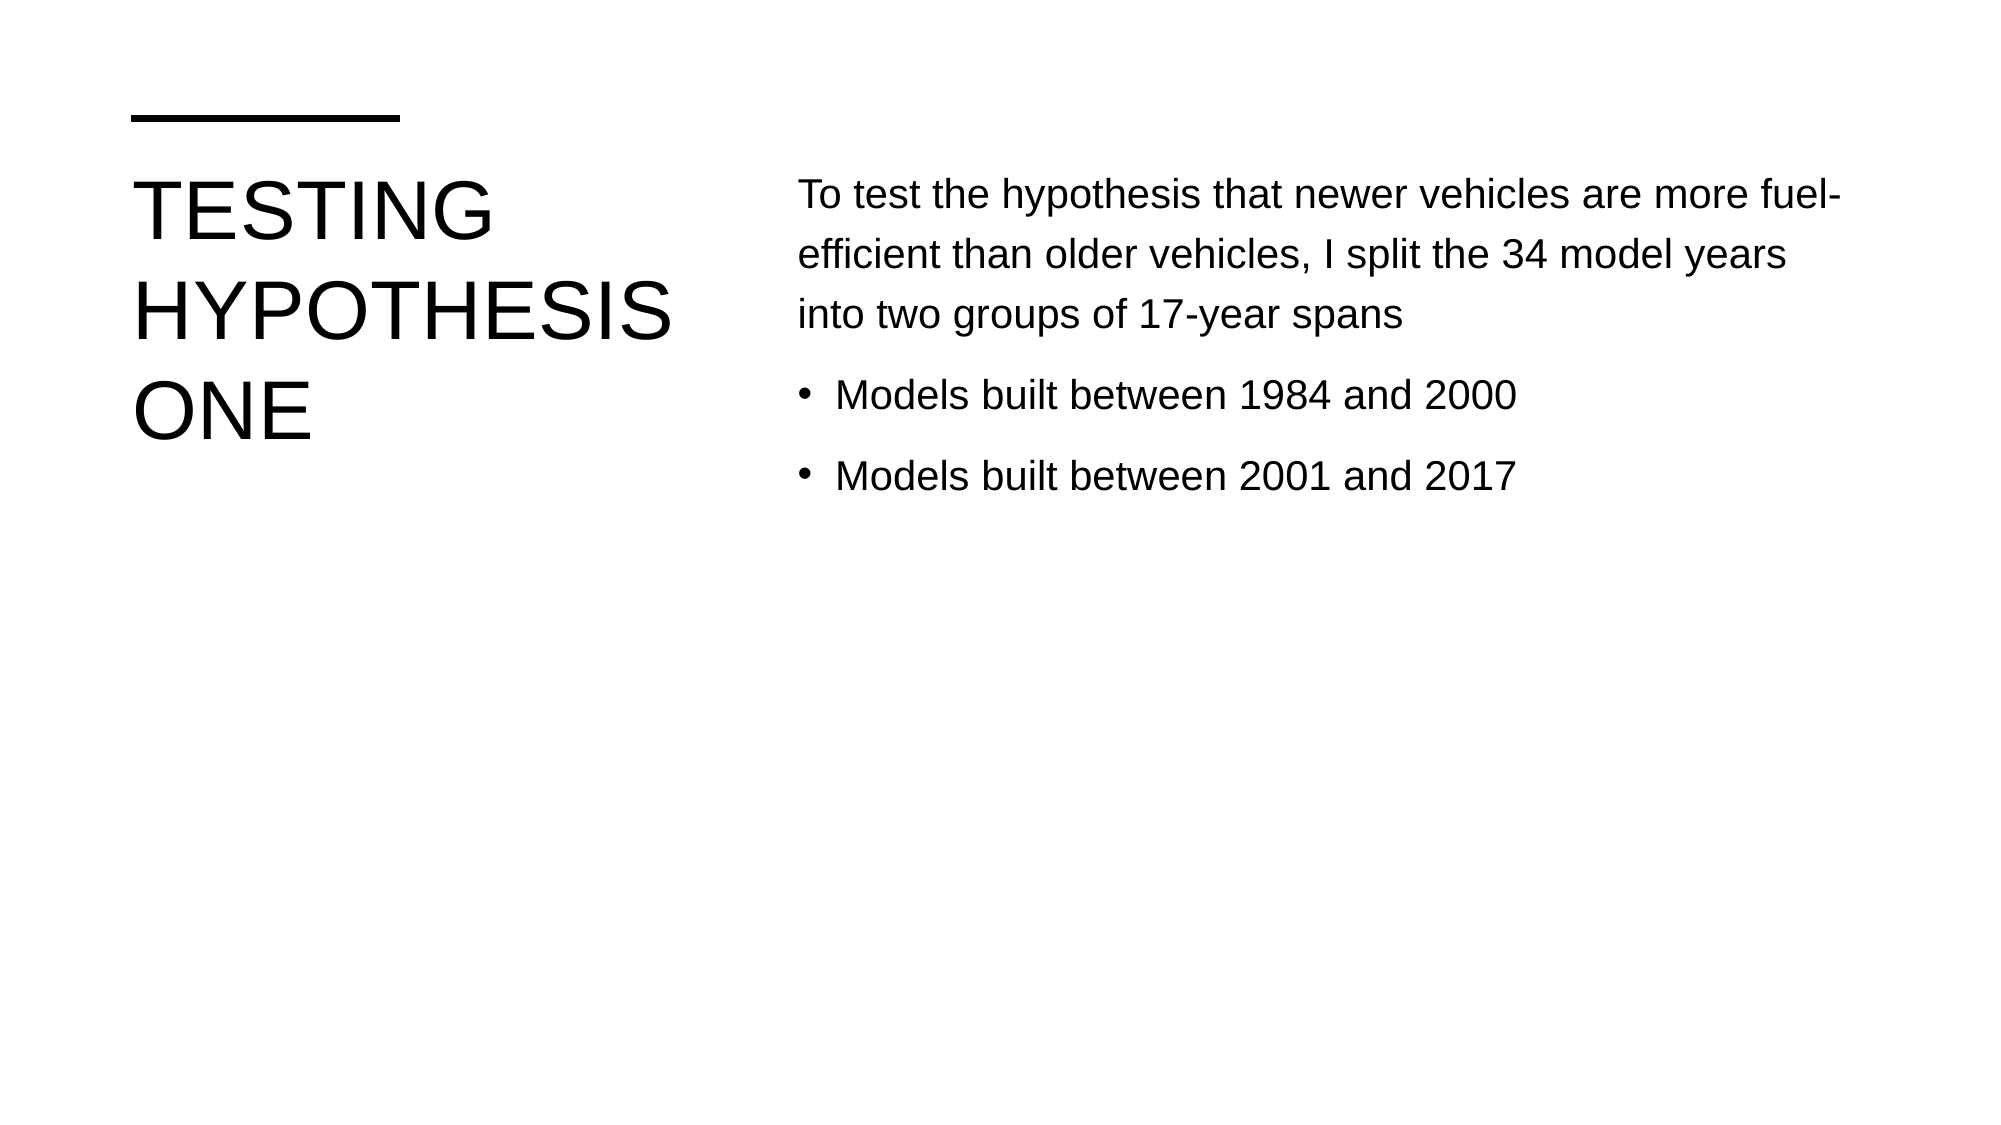

# Testing hypothesis one
To test the hypothesis that newer vehicles are more fuel-efficient than older vehicles, I split the 34 model years into two groups of 17-year spans
Models built between 1984 and 2000
Models built between 2001 and 2017